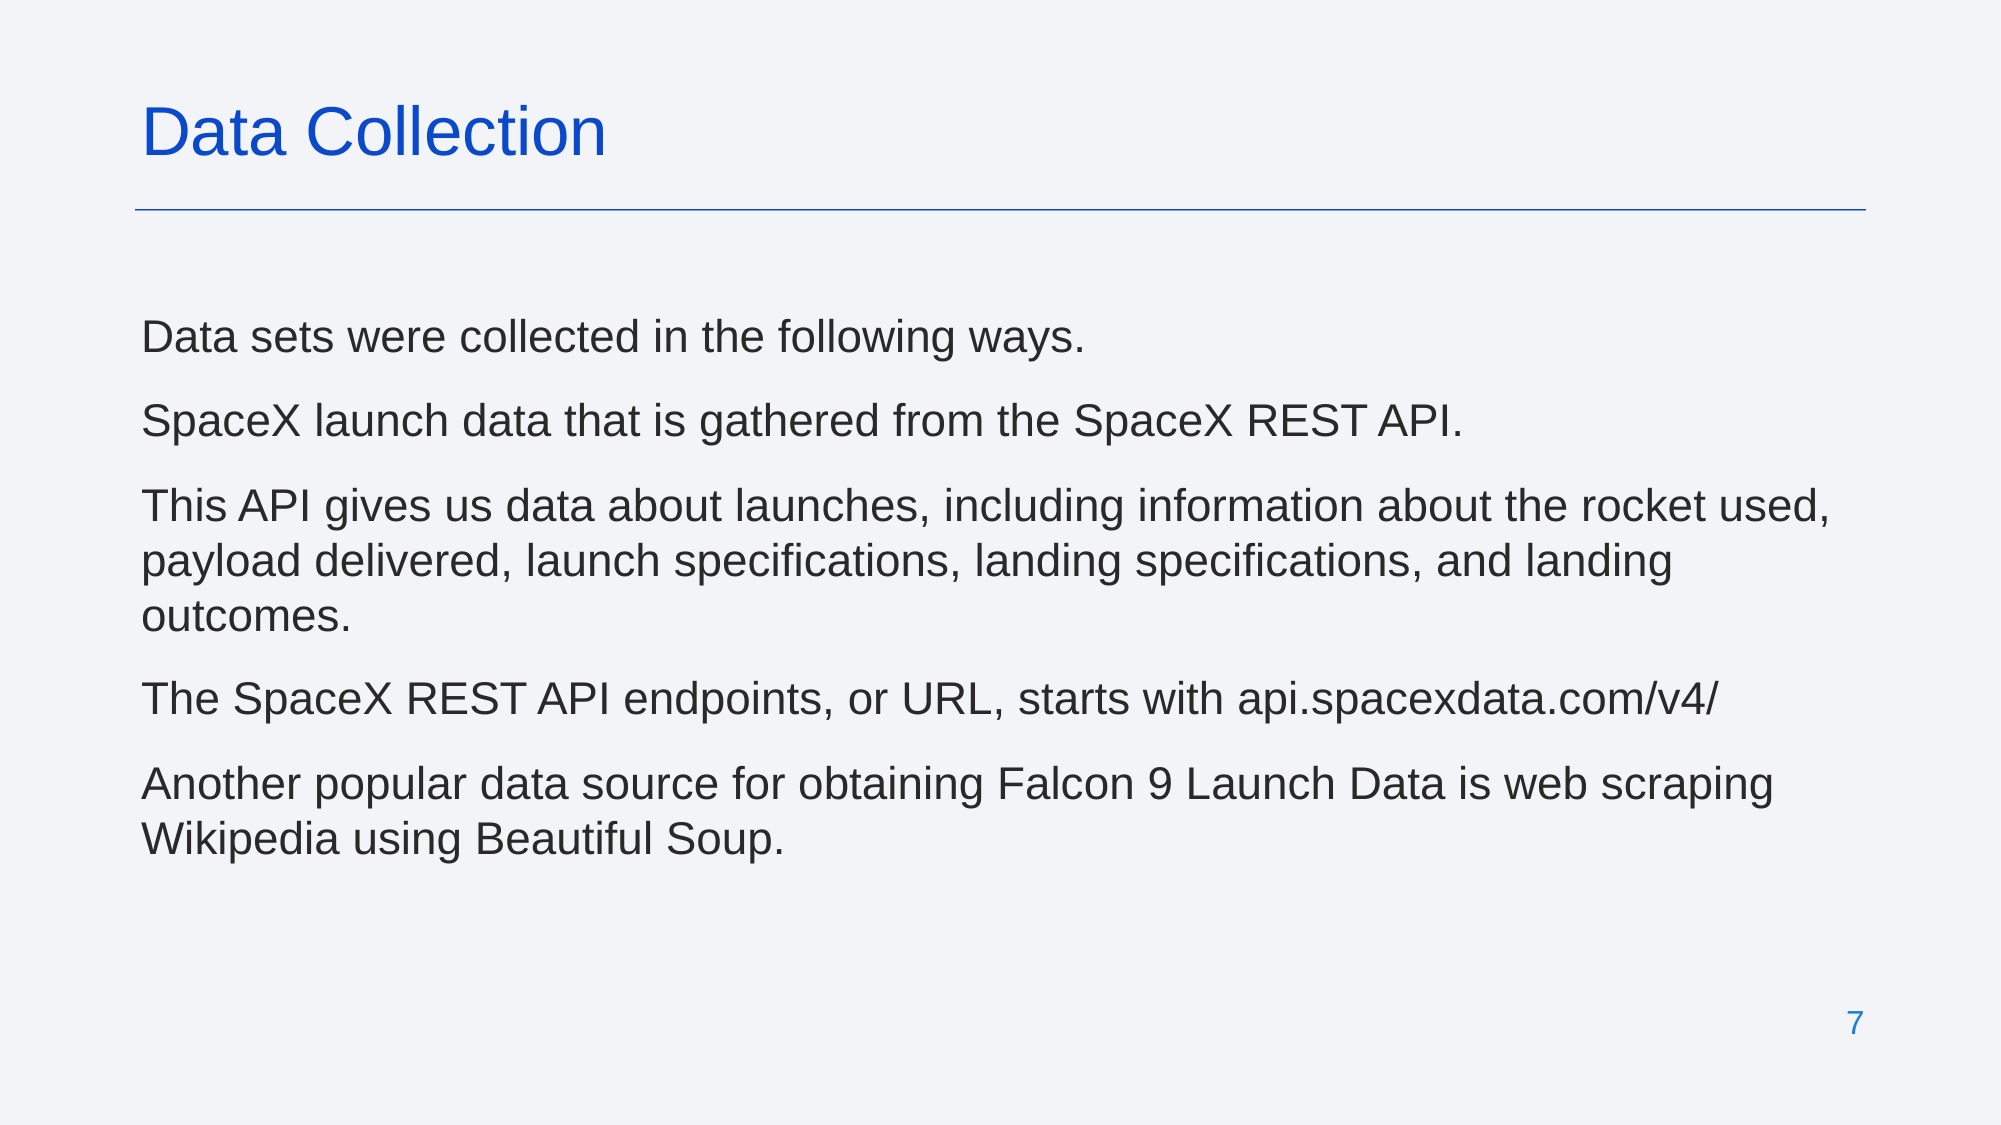

Data Collection
Data sets were collected in the following ways.
SpaceX launch data that is gathered from the SpaceX REST API.
This API gives us data about launches, including information about the rocket used, payload delivered, launch specifications, landing specifications, and landing outcomes.
The SpaceX REST API endpoints, or URL, starts with api.spacexdata.com/v4/
Another popular data source for obtaining Falcon 9 Launch Data is web scraping Wikipedia using Beautiful Soup.

7